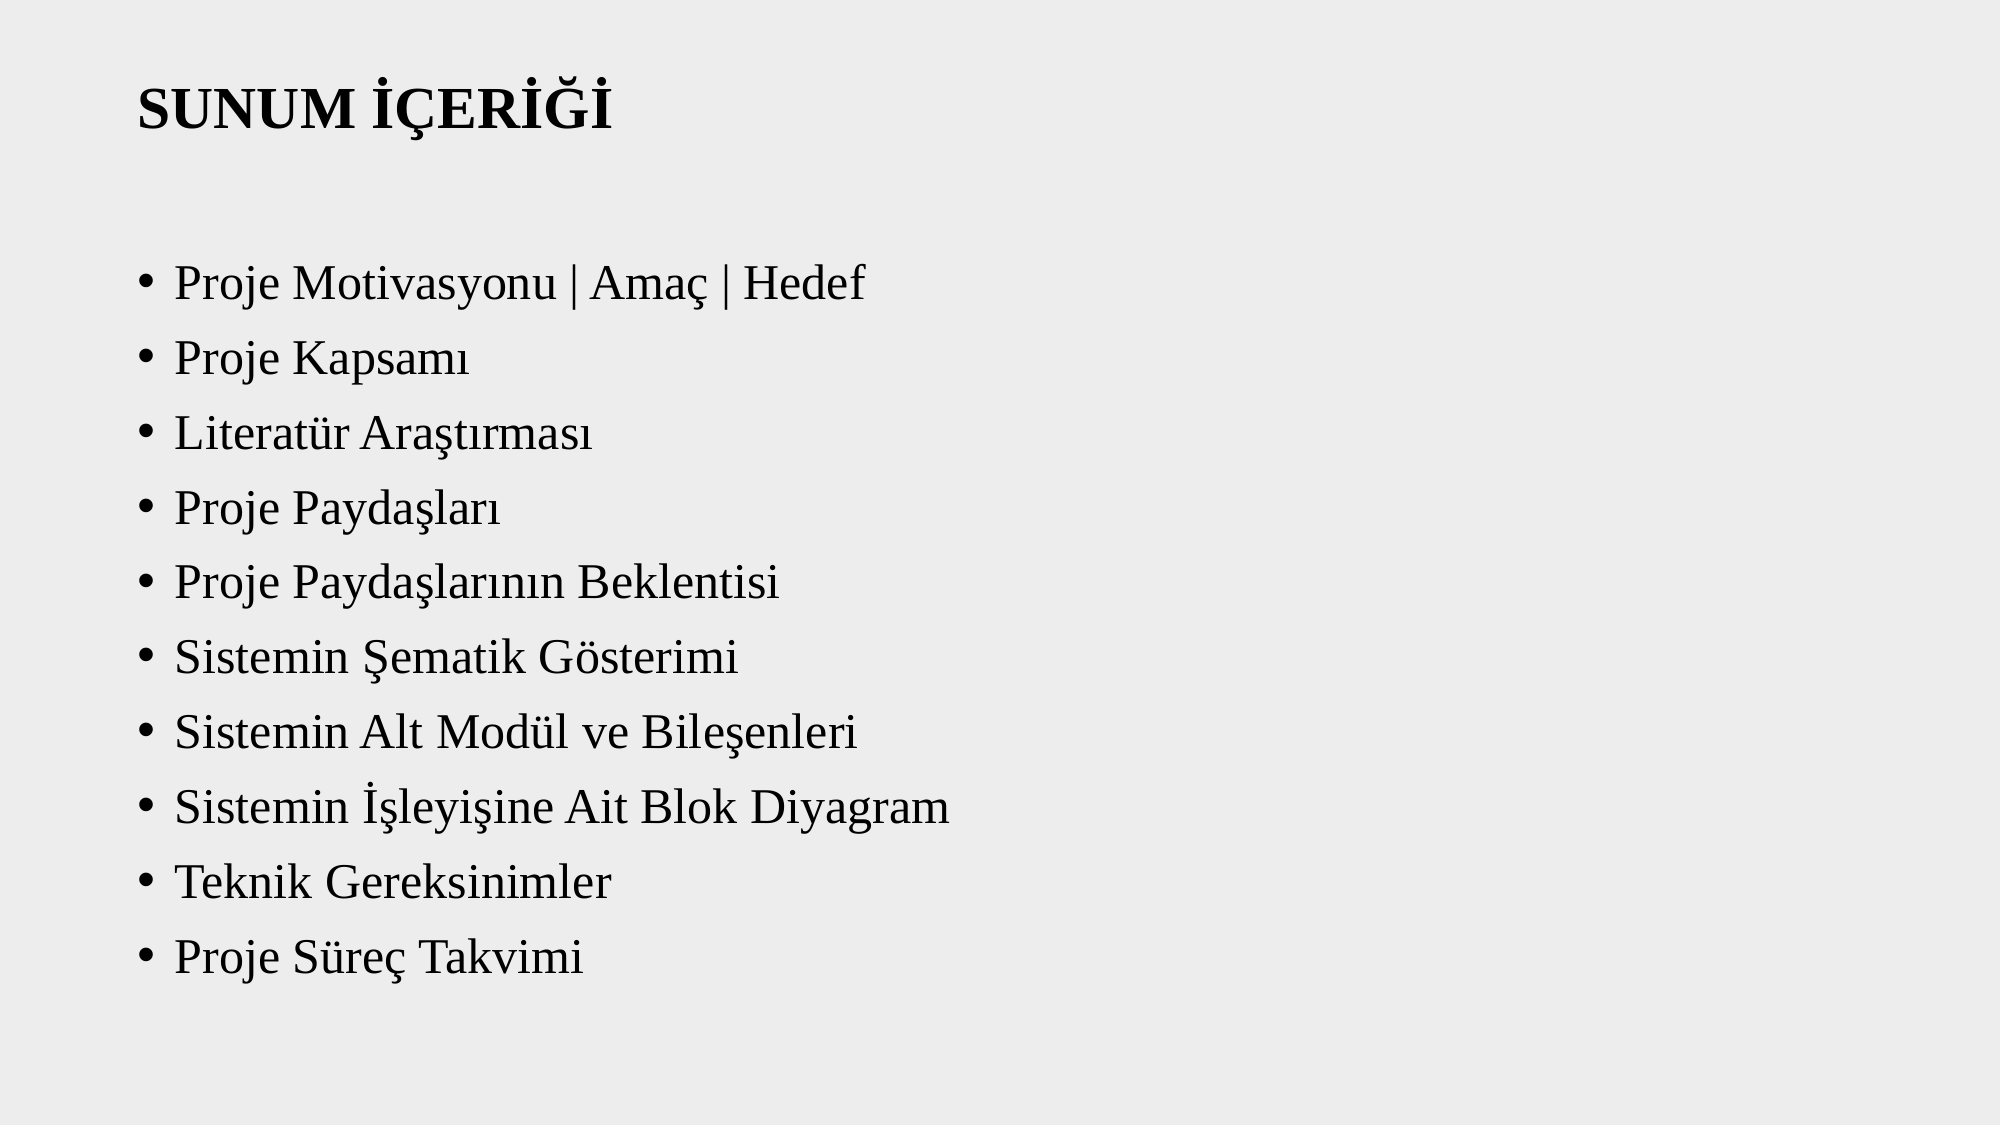

# SUNUM İÇERİĞİ
Proje Motivasyonu | Amaç | Hedef
Proje Kapsamı
Literatür Araştırması
Proje Paydaşları
Proje Paydaşlarının Beklentisi
Sistemin Şematik Gösterimi
Sistemin Alt Modül ve Bileşenleri
Sistemin İşleyişine Ait Blok Diyagram
Teknik Gereksinimler
Proje Süreç Takvimi